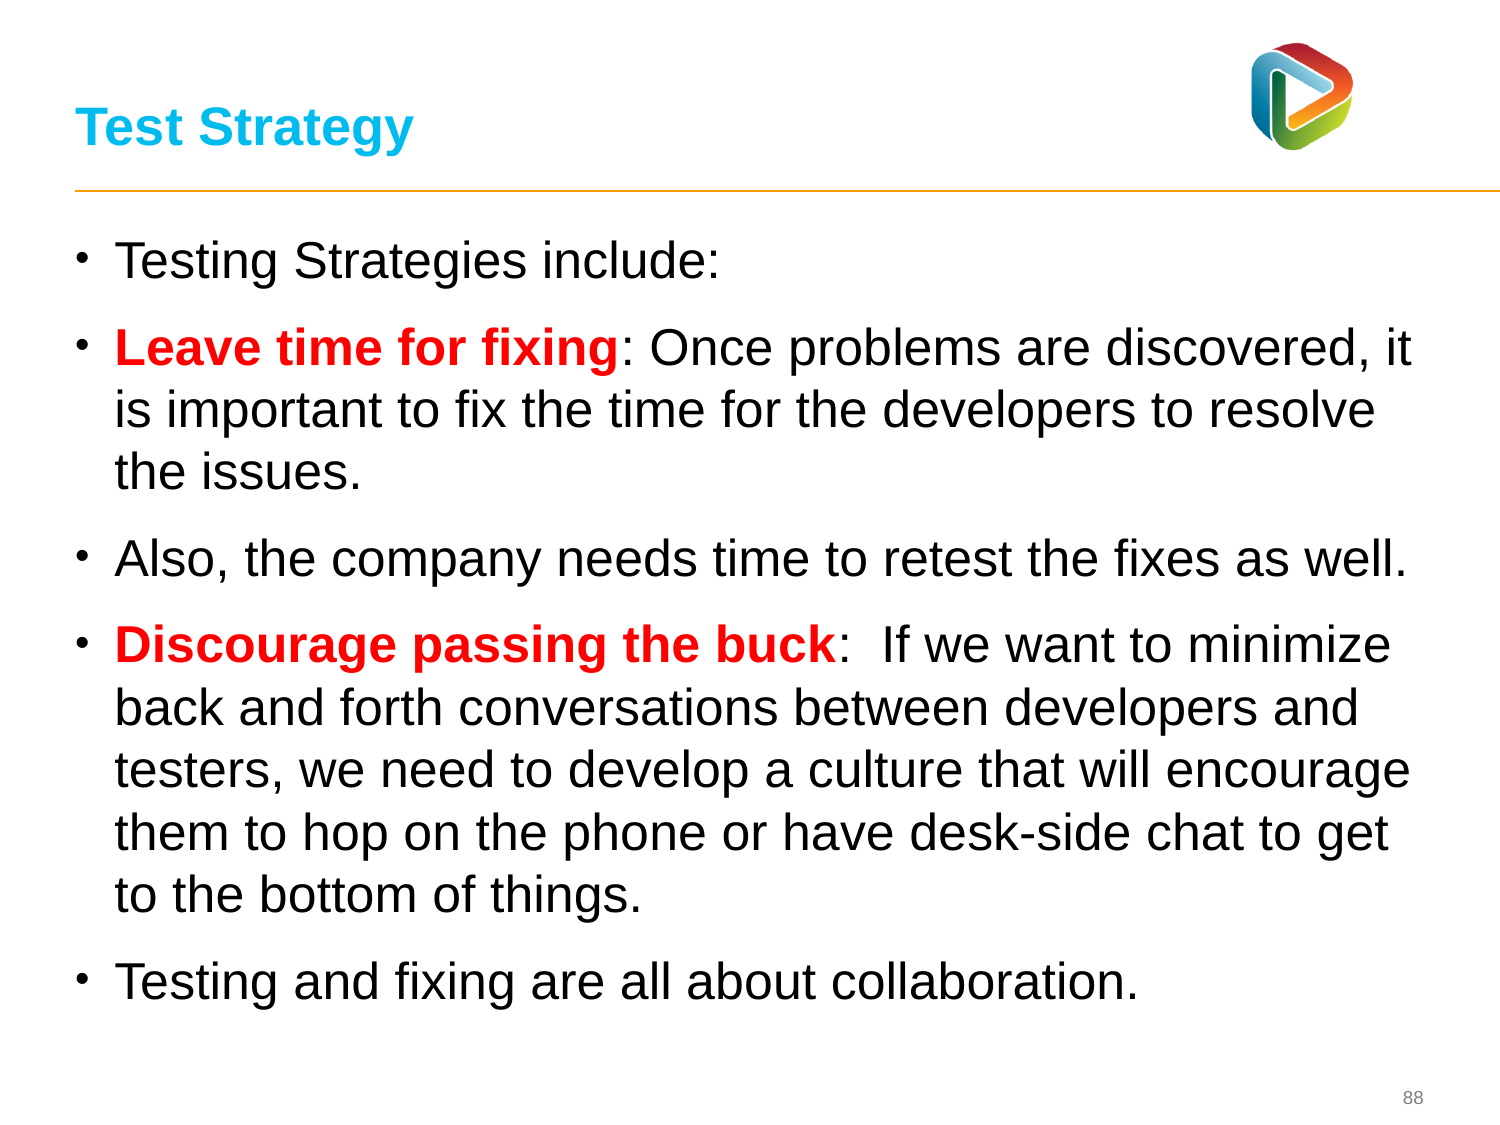

# Test Strategy
Testing Strategies include:
Leave time for fixing: Once problems are discovered, it is important to fix the time for the developers to resolve the issues.
Also, the company needs time to retest the fixes as well.
Discourage passing the buck:  If we want to minimize back and forth conversations between developers and testers, we need to develop a culture that will encourage them to hop on the phone or have desk-side chat to get to the bottom of things.
Testing and fixing are all about collaboration.